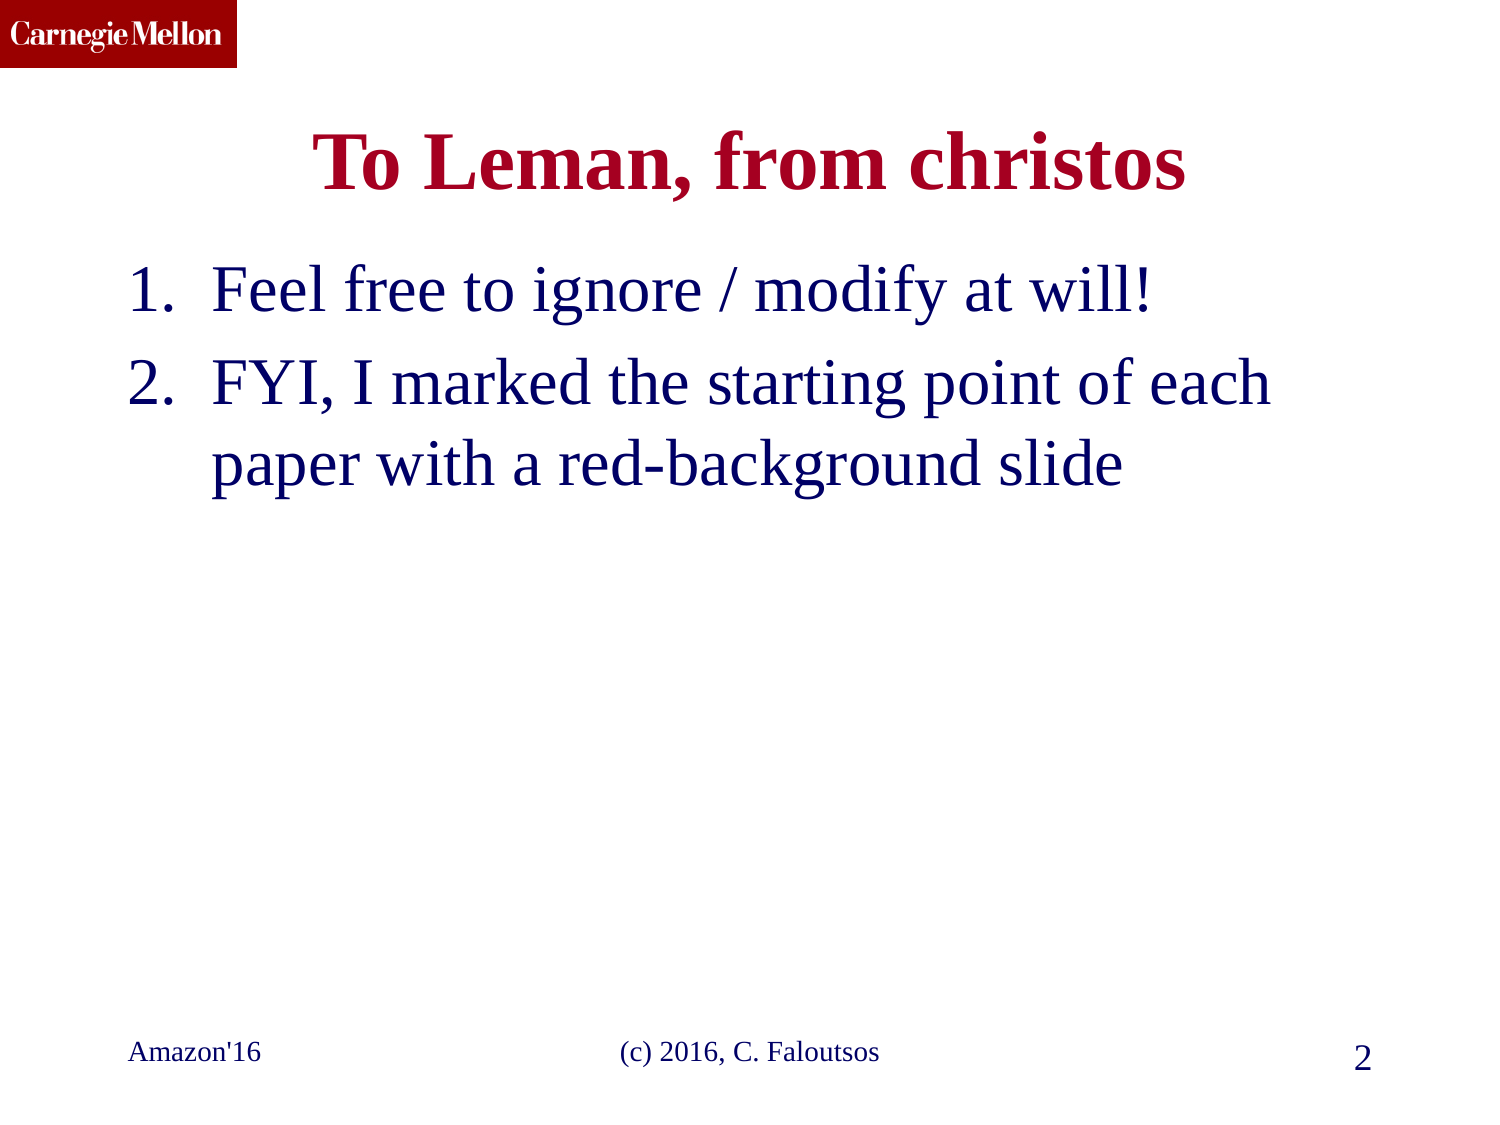

# To Leman, from christos
Feel free to ignore / modify at will!
FYI, I marked the starting point of each paper with a red-background slide
Amazon'16
(c) 2016, C. Faloutsos
2